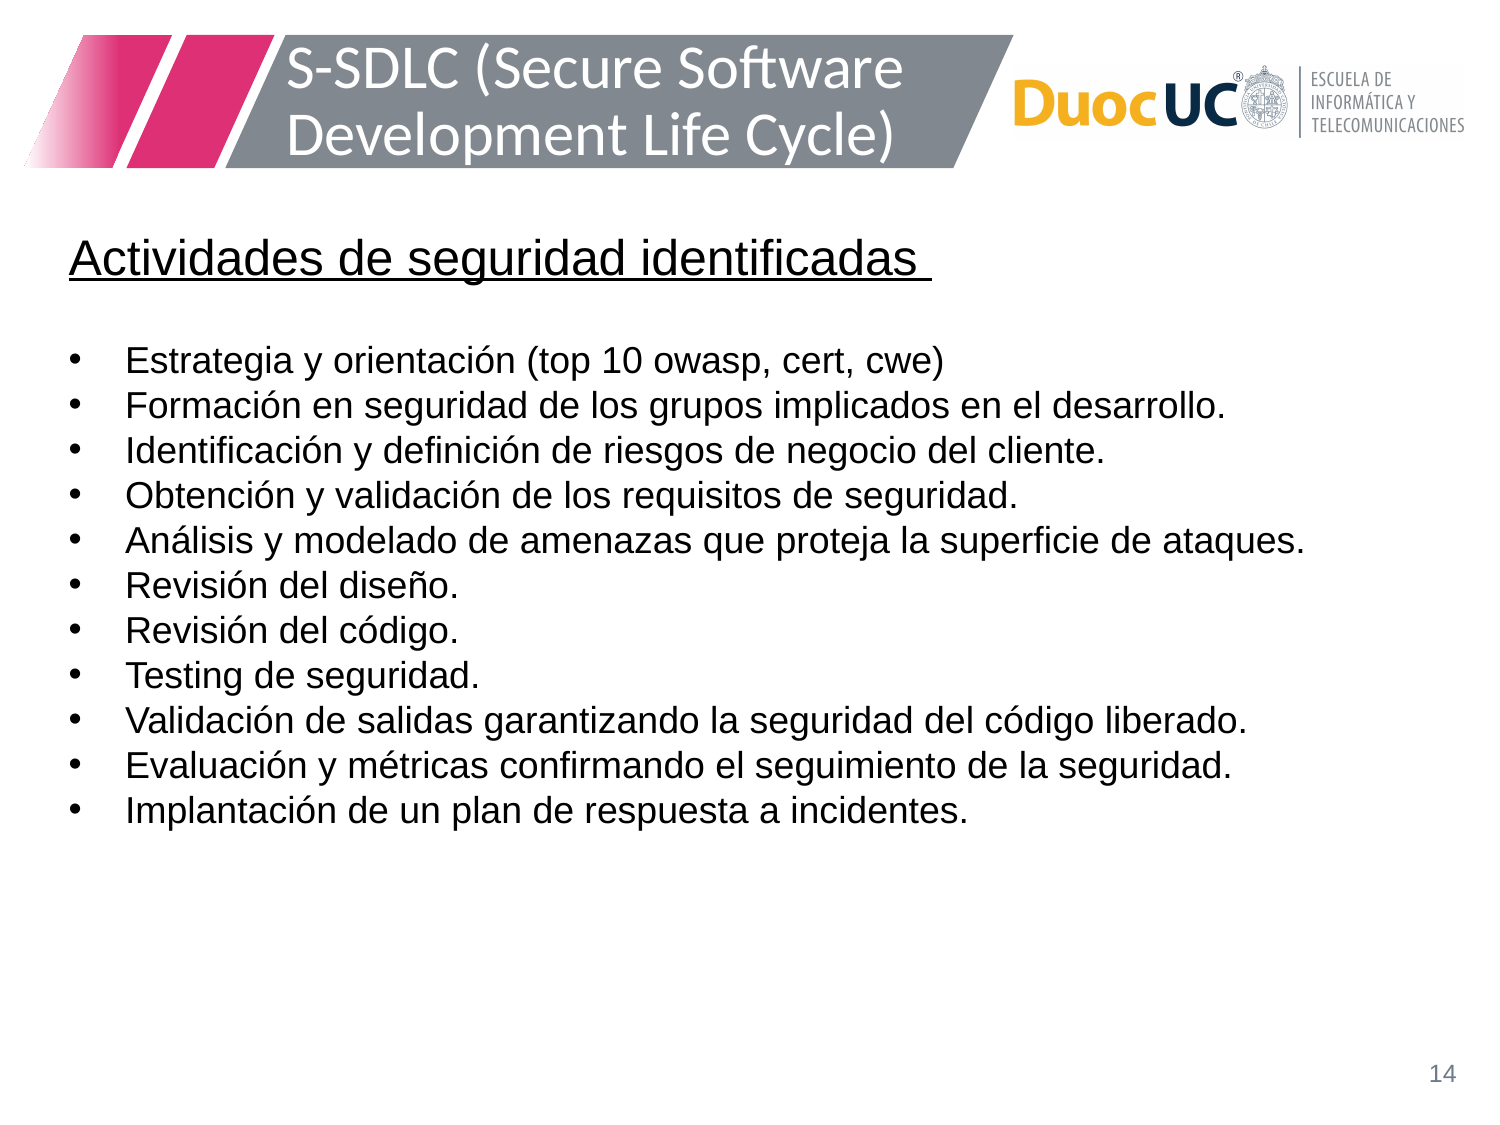

# S-SDLC (Secure Software Development Life Cycle)

Actividades de seguridad identificadas

Estrategia y orientación (top 10 owasp, cert, cwe)
Formación en seguridad de los grupos implicados en el desarrollo.
Identificación y definición de riesgos de negocio del cliente.
Obtención y validación de los requisitos de seguridad.
Análisis y modelado de amenazas que proteja la superficie de ataques.
Revisión del diseño.
Revisión del código.
Testing de seguridad.
Validación de salidas garantizando la seguridad del código liberado.
Evaluación y métricas confirmando el seguimiento de la seguridad.
Implantación de un plan de respuesta a incidentes.